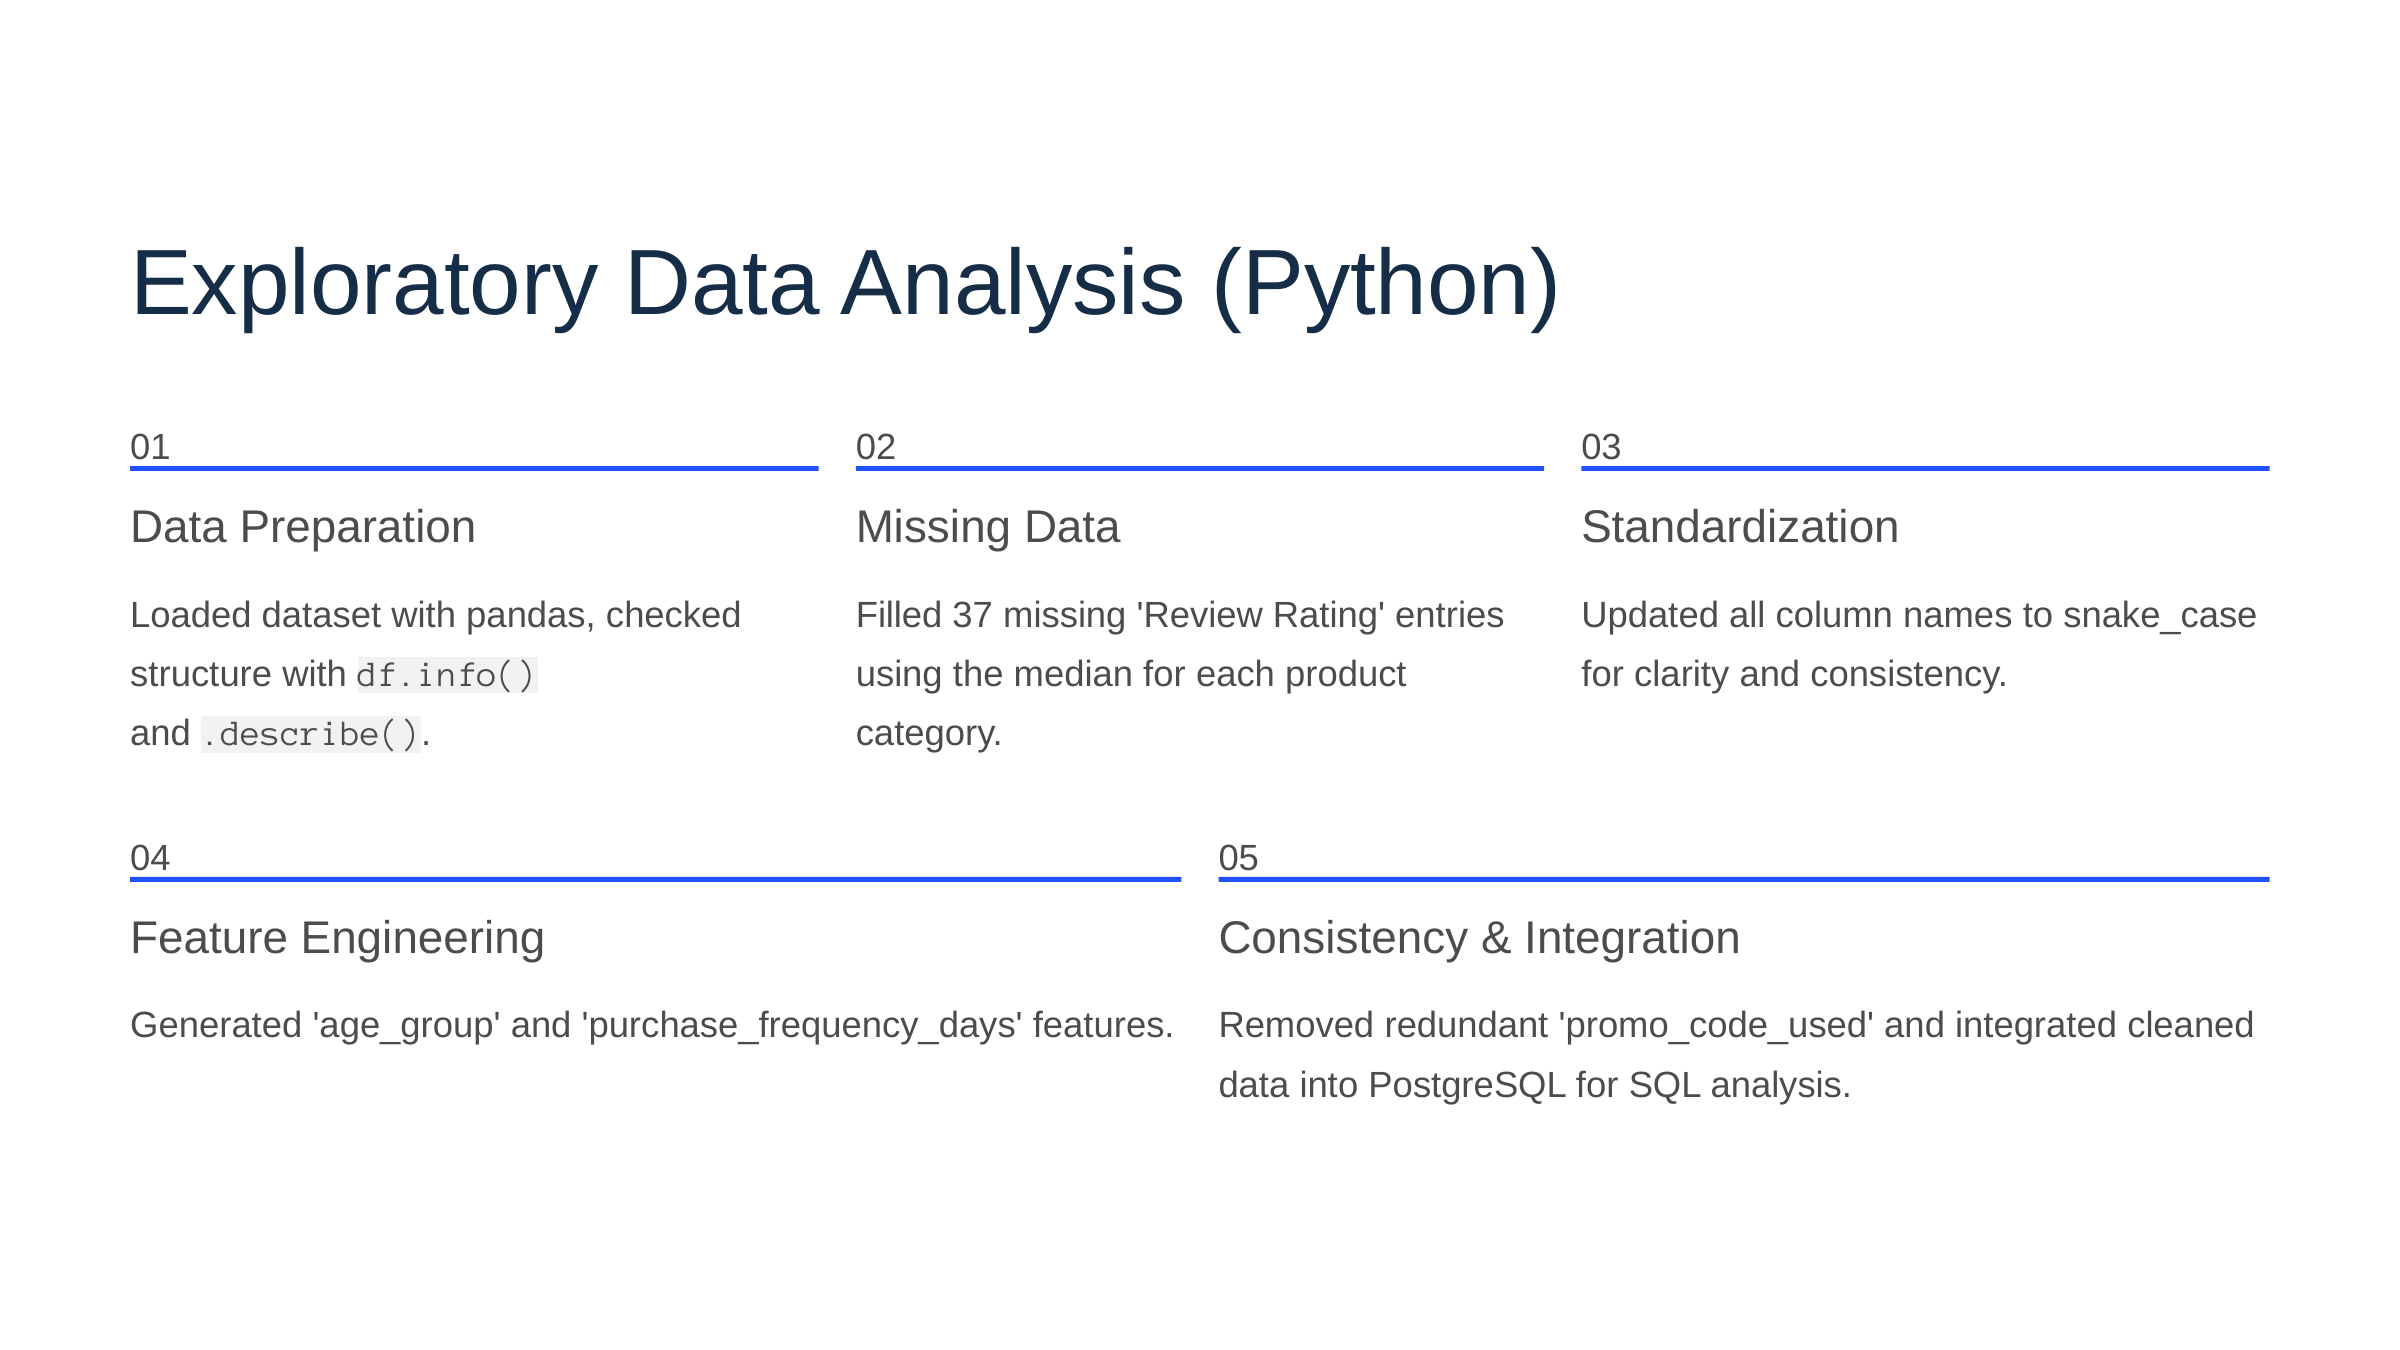

Exploratory Data Analysis (Python)
01
02
03

Data Preparation
Missing Data
Standardization
Loaded dataset with pandas, checked structure with df.info() and .describe().
Filled 37 missing 'Review Rating' entries using the median for each product category.
Updated all column names to snake_case for clarity and consistency.
04
05

Feature Engineering
Consistency & Integration
Generated 'age_group' and 'purchase_frequency_days' features.
Removed redundant 'promo_code_used' and integrated cleaned data into PostgreSQL for SQL analysis.